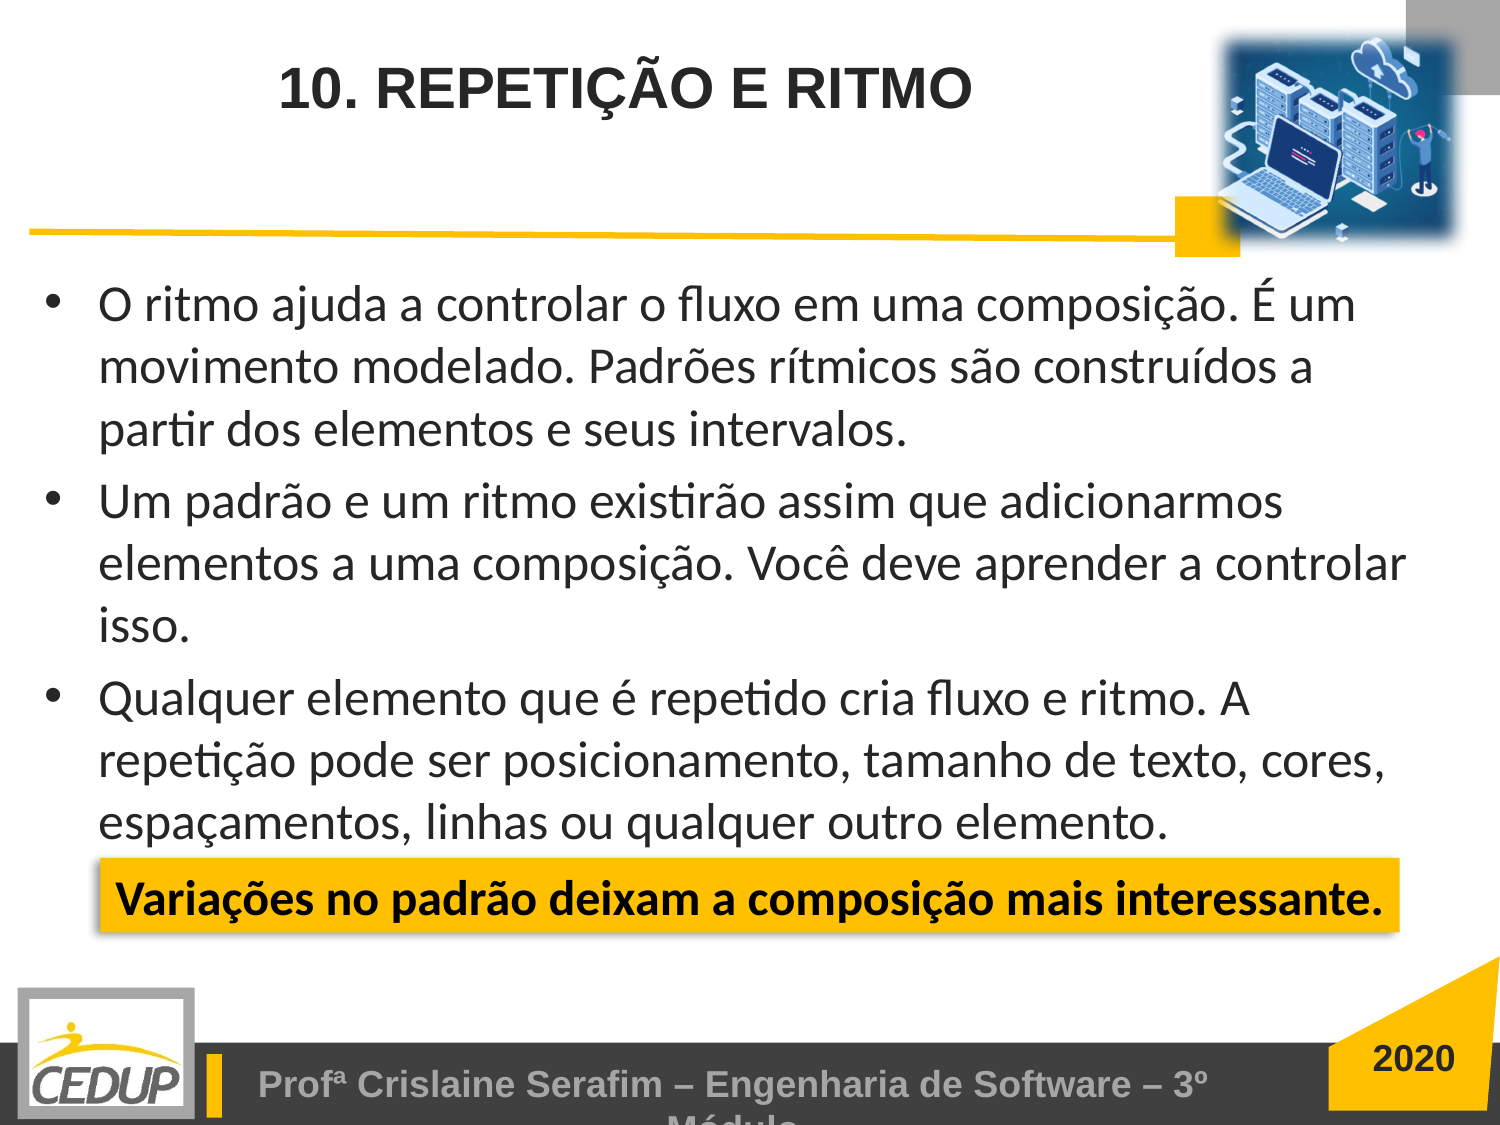

# 10. REPETIÇÃO E RITMO
O ritmo ajuda a controlar o fluxo em uma composição. É um movimento modelado. Padrões rítmicos são construídos a partir dos elementos e seus intervalos.
Um padrão e um ritmo existirão assim que adicionarmos elementos a uma composição. Você deve aprender a controlar isso.
Qualquer elemento que é repetido cria fluxo e ritmo. A repetição pode ser posicionamento, tamanho de texto, cores, espaçamentos, linhas ou qualquer outro elemento.
Variações no padrão deixam a composição mais interessante.